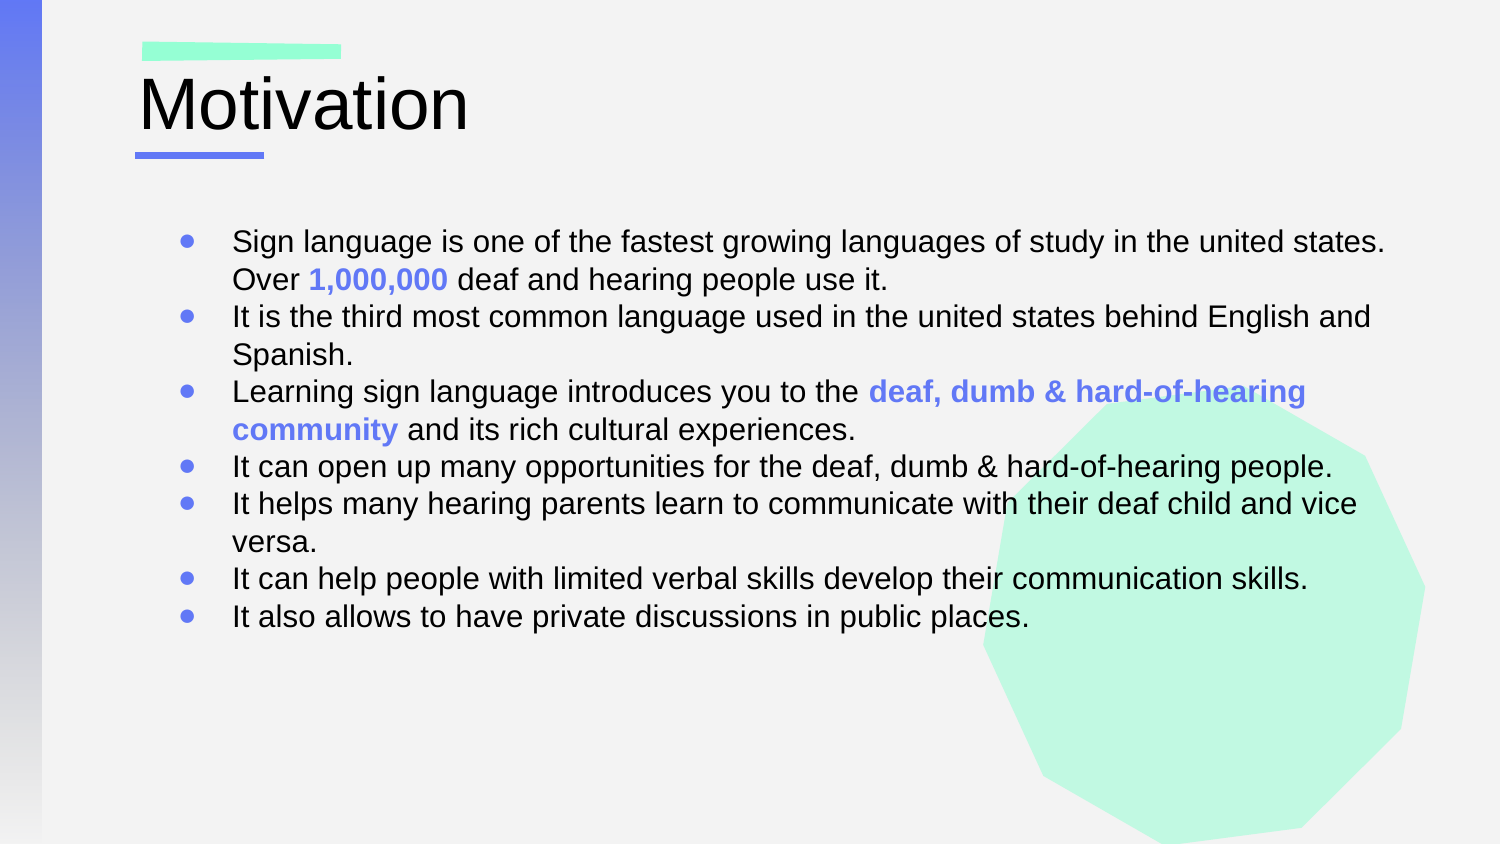

# Motivation

Sign language is one of the fastest growing languages of study in the united states. Over 1,000,000 deaf and hearing people use it.
It is the third most common language used in the united states behind English and Spanish.
Learning sign language introduces you to the deaf, dumb & hard-of-hearing community and its rich cultural experiences.
It can open up many opportunities for the deaf, dumb & hard-of-hearing people.
It helps many hearing parents learn to communicate with their deaf child and vice versa.
It can help people with limited verbal skills develop their communication skills.
It also allows to have private discussions in public places.